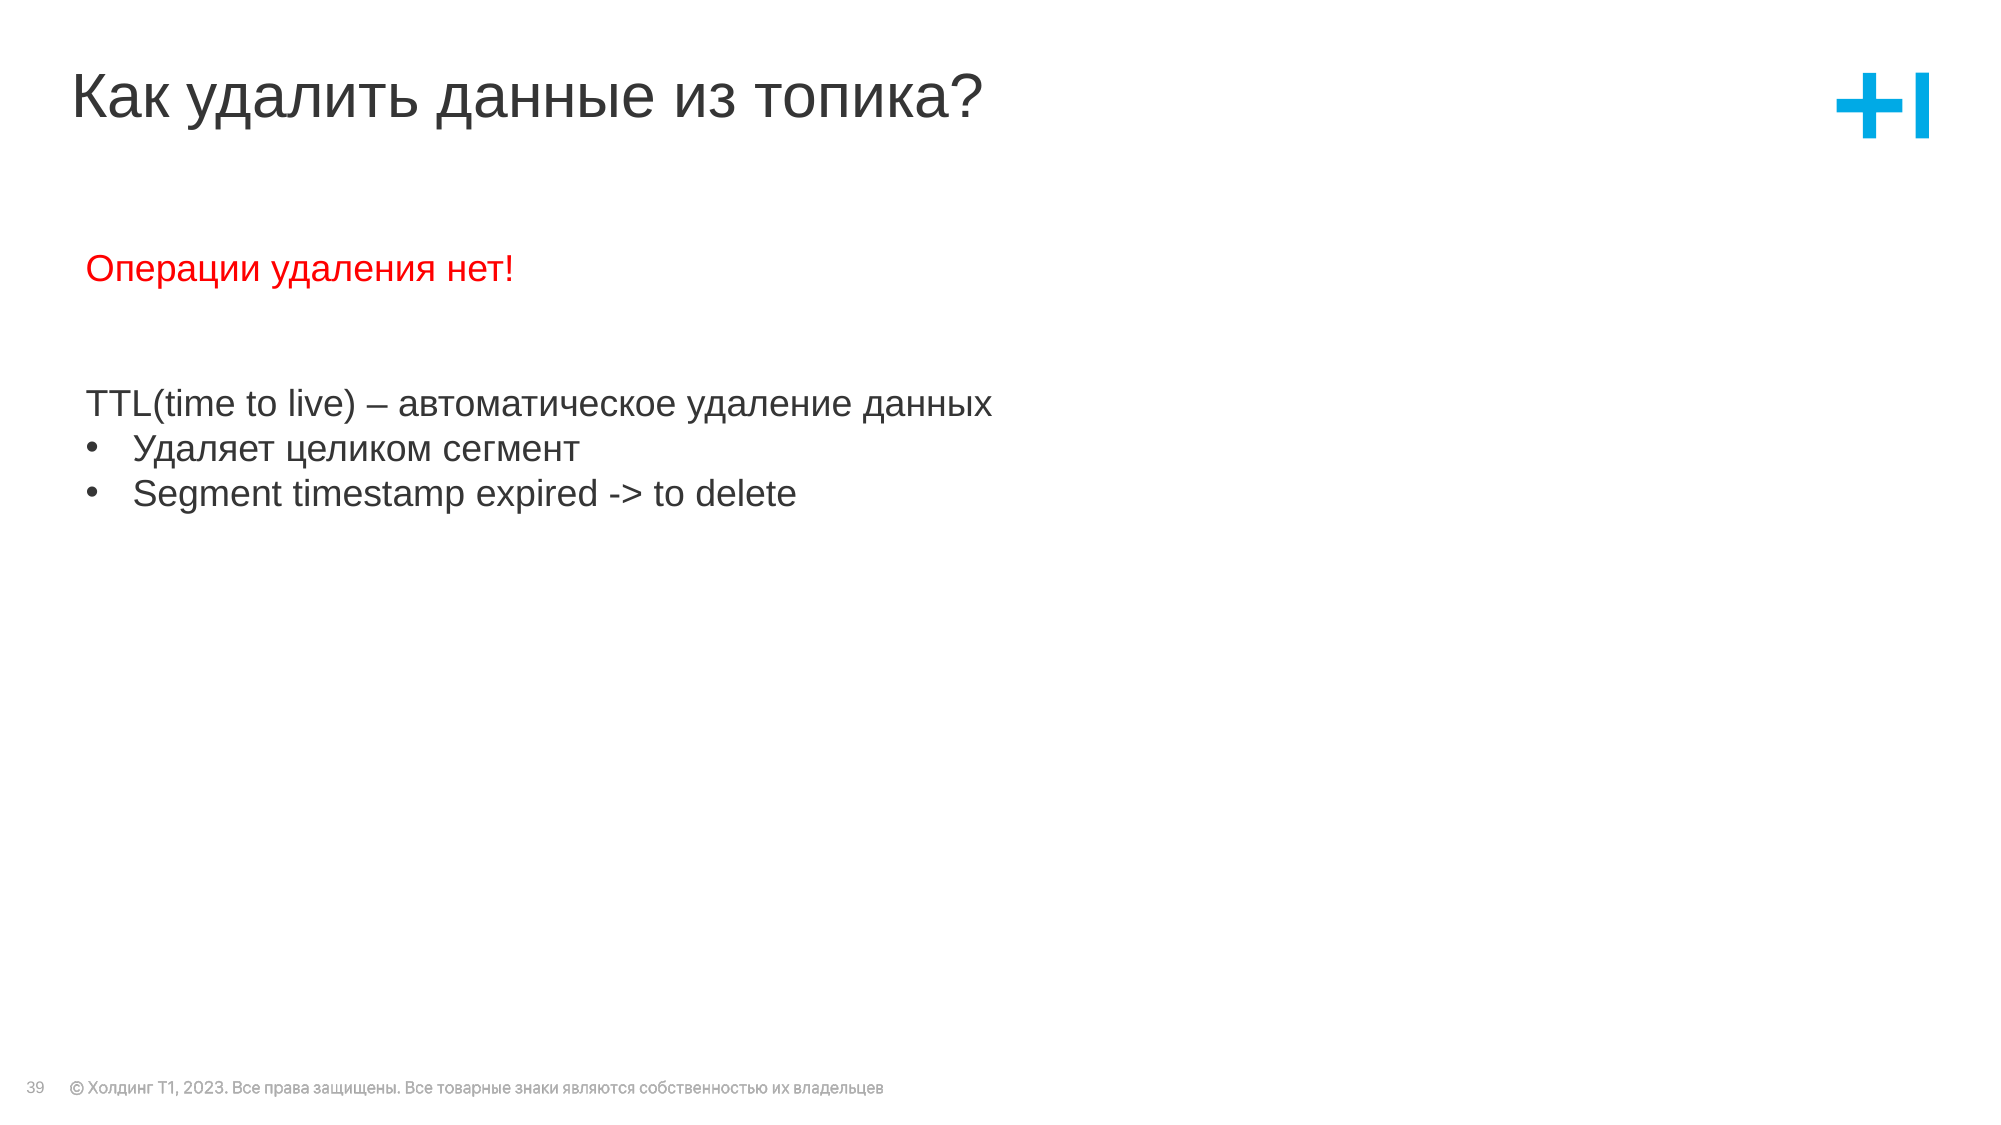

# Как удалить данные из топика?
Операции удаления нет!

TTL(time to live) – автоматическое удаление данных
Удаляет целиком сегмент
Segment timestamp expired -> to delete